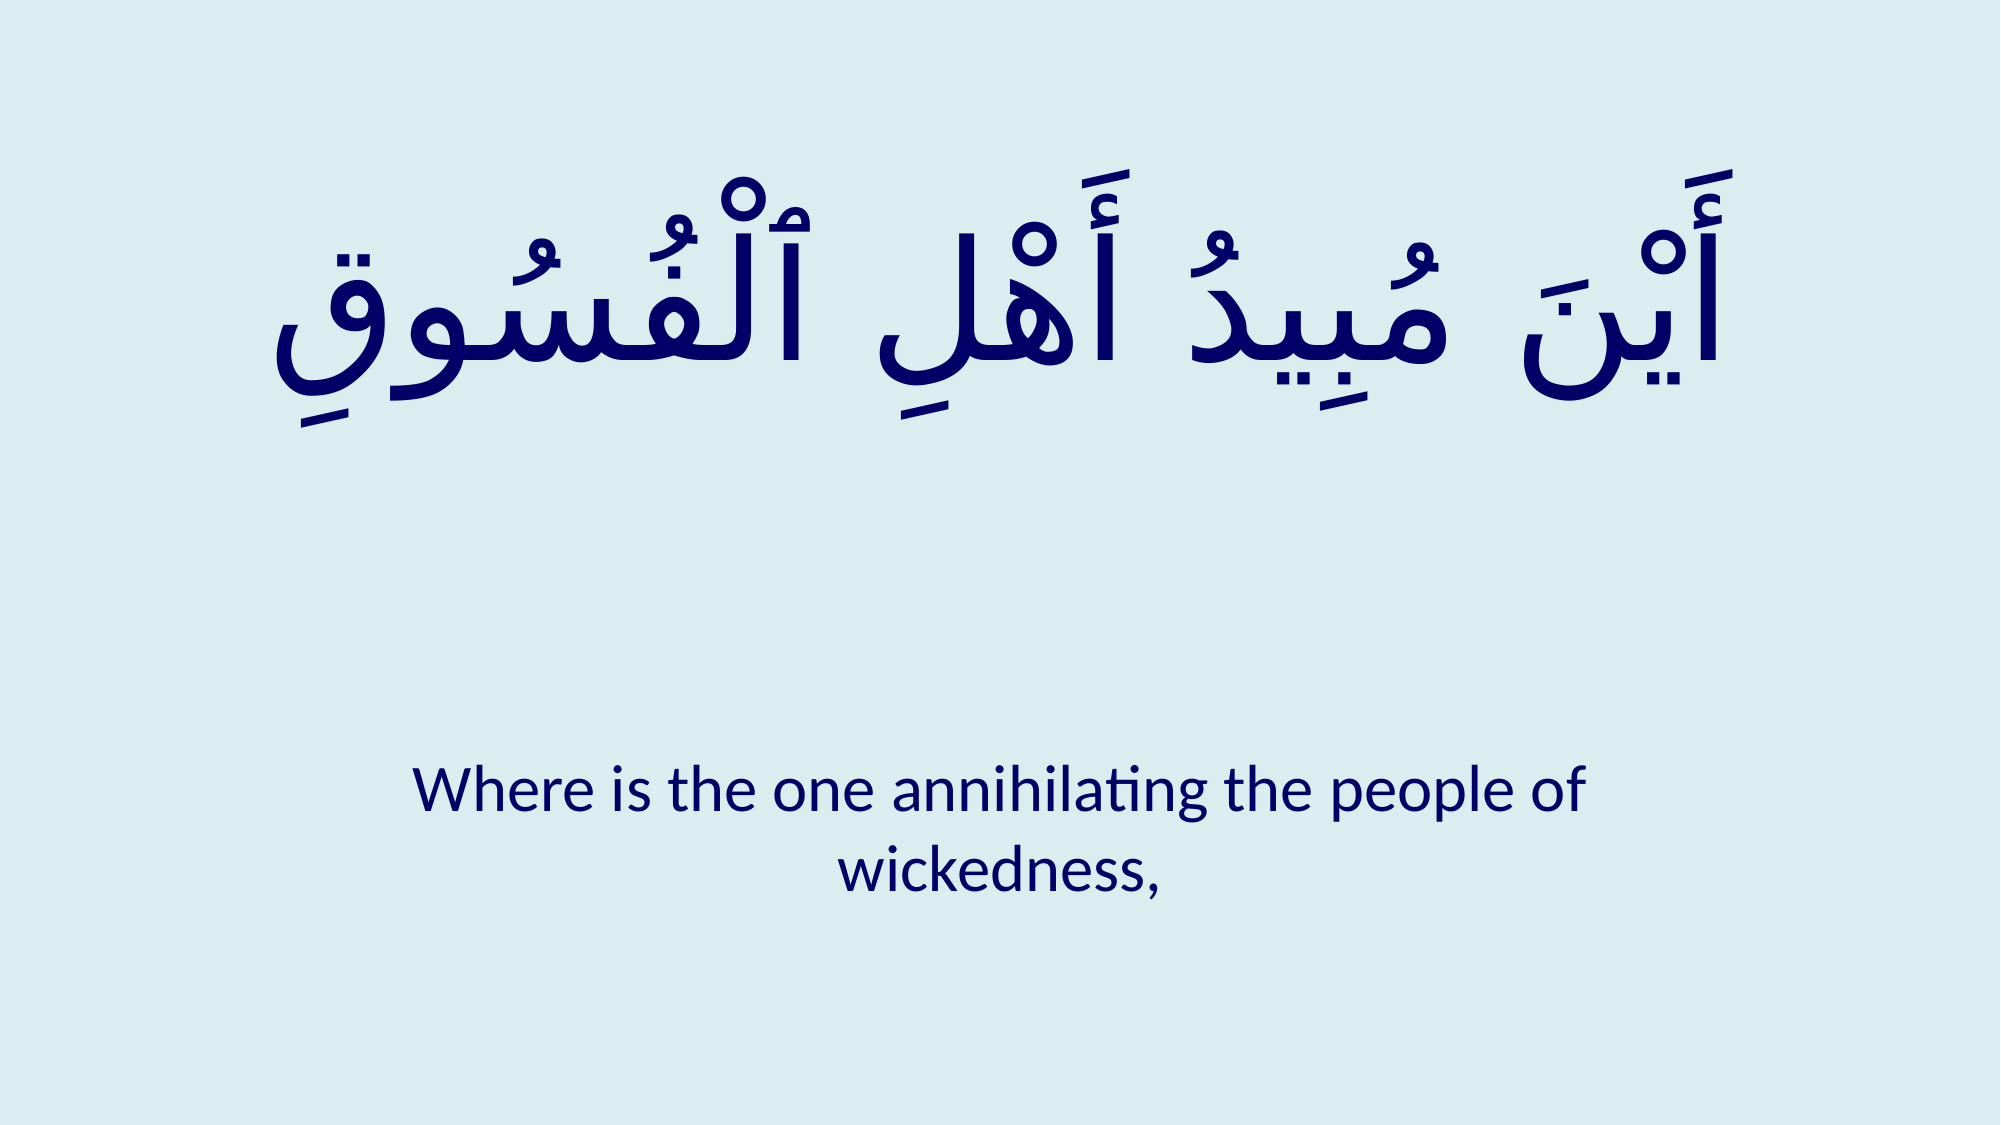

# أَيْنَ مُبِيدُ أَهْلِ ٱلْفُسُوقِ
Where is the one annihilating the people of wickedness,